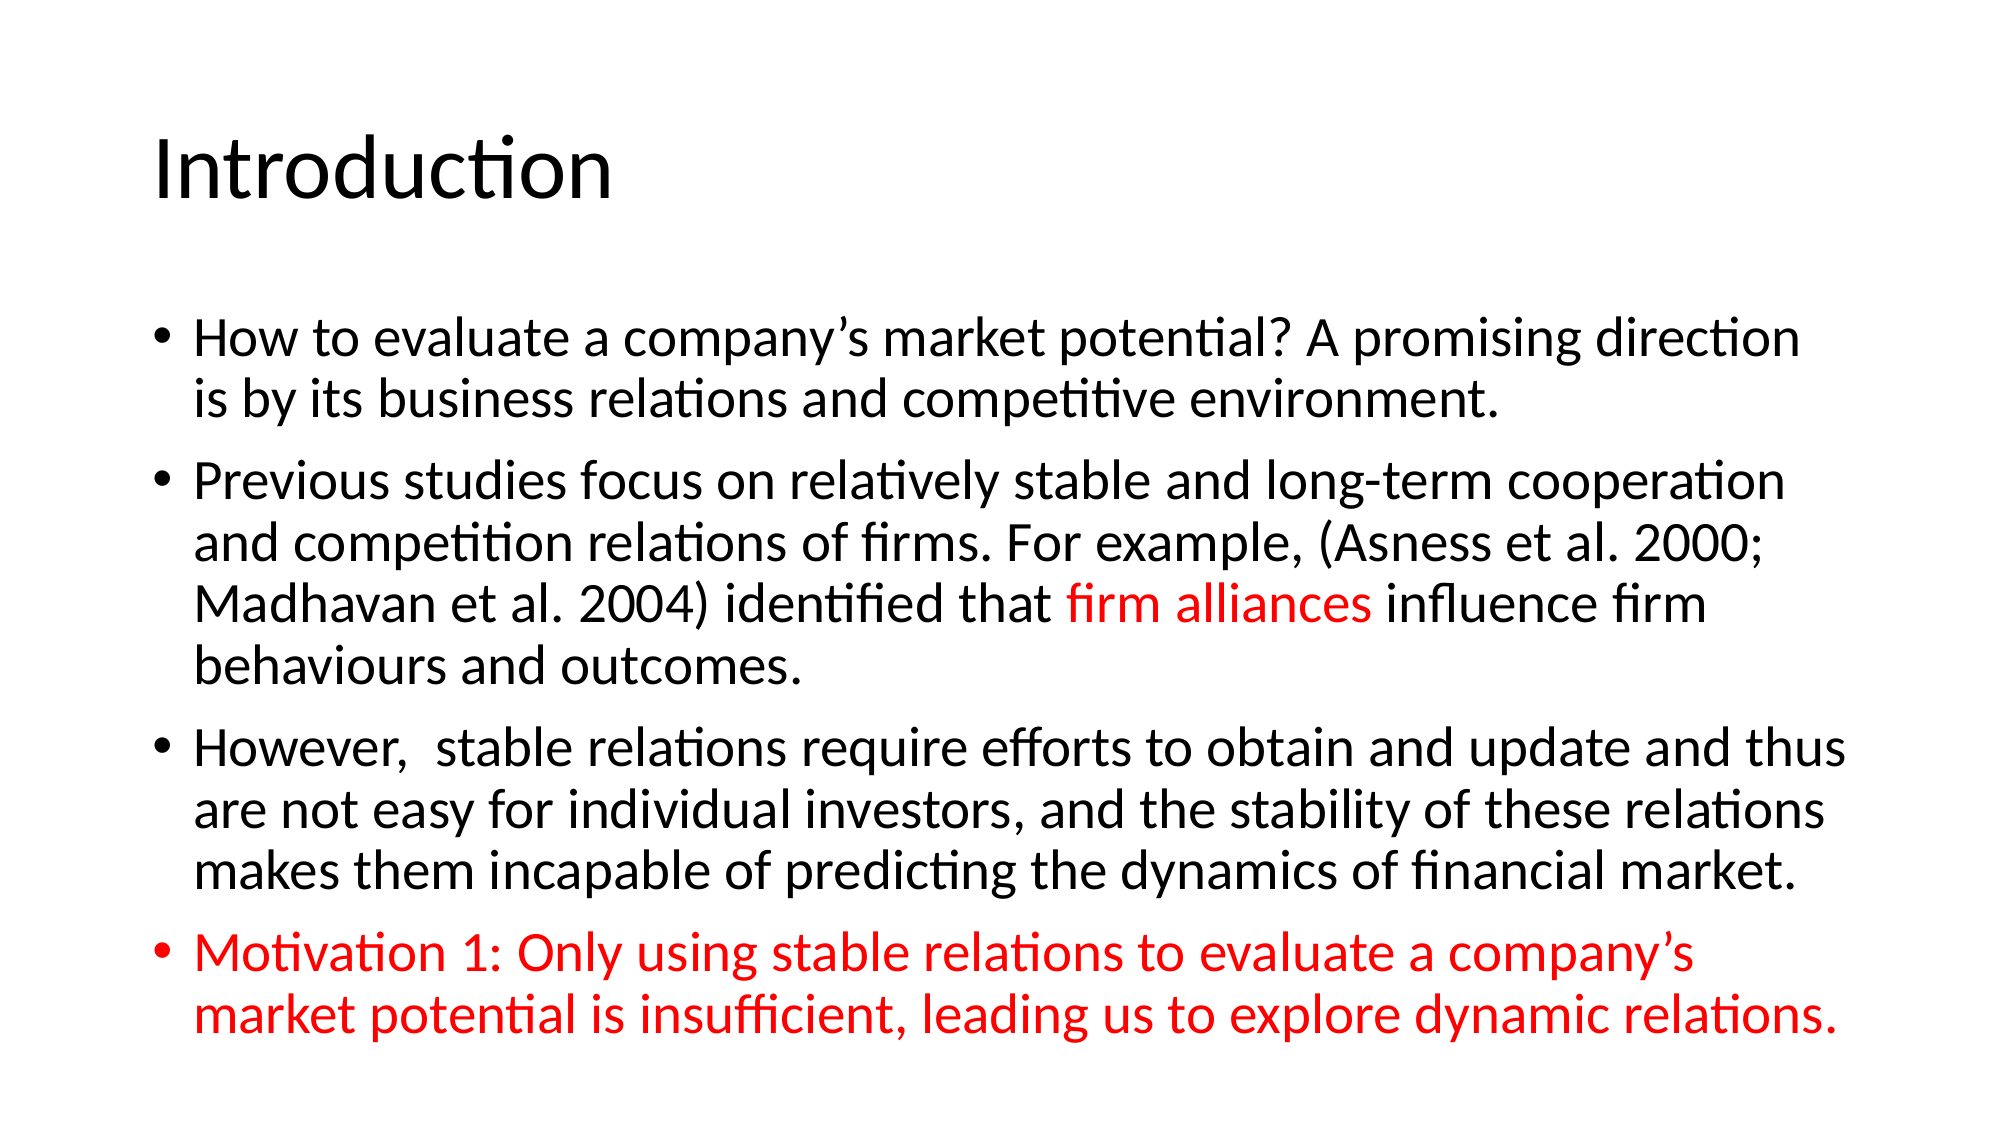

# Introduction
How to evaluate a company’s market potential? A promising direction is by its business relations and competitive environment.
Previous studies focus on relatively stable and long-term cooperation and competition relations of firms. For example, (Asness et al. 2000; Madhavan et al. 2004) identified that firm alliances influence firm behaviours and outcomes.
However,  stable relations require efforts to obtain and update and thus are not easy for individual investors, and the stability of these relations makes them incapable of predicting the dynamics of financial market.
Motivation 1: Only using stable relations to evaluate a company’s market potential is insufficient, leading us to explore dynamic relations.